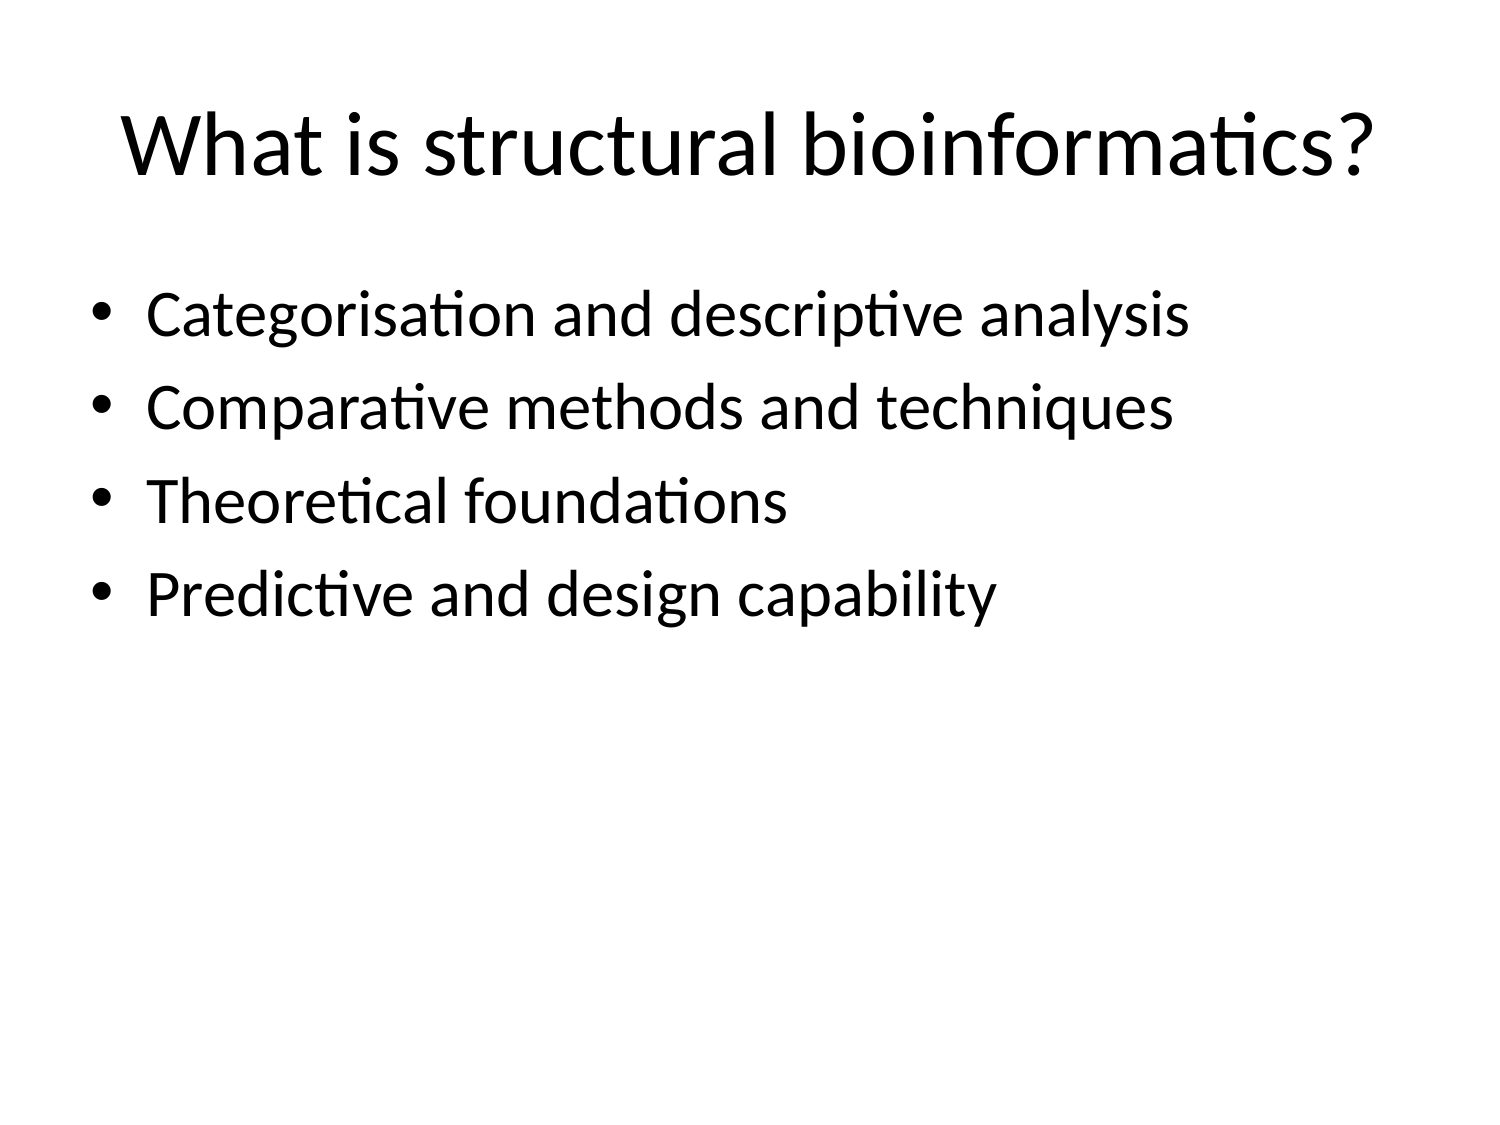

# What is structural bioinformatics?
Categorisation and descriptive analysis
Comparative methods and techniques
Theoretical foundations
Predictive and design capability